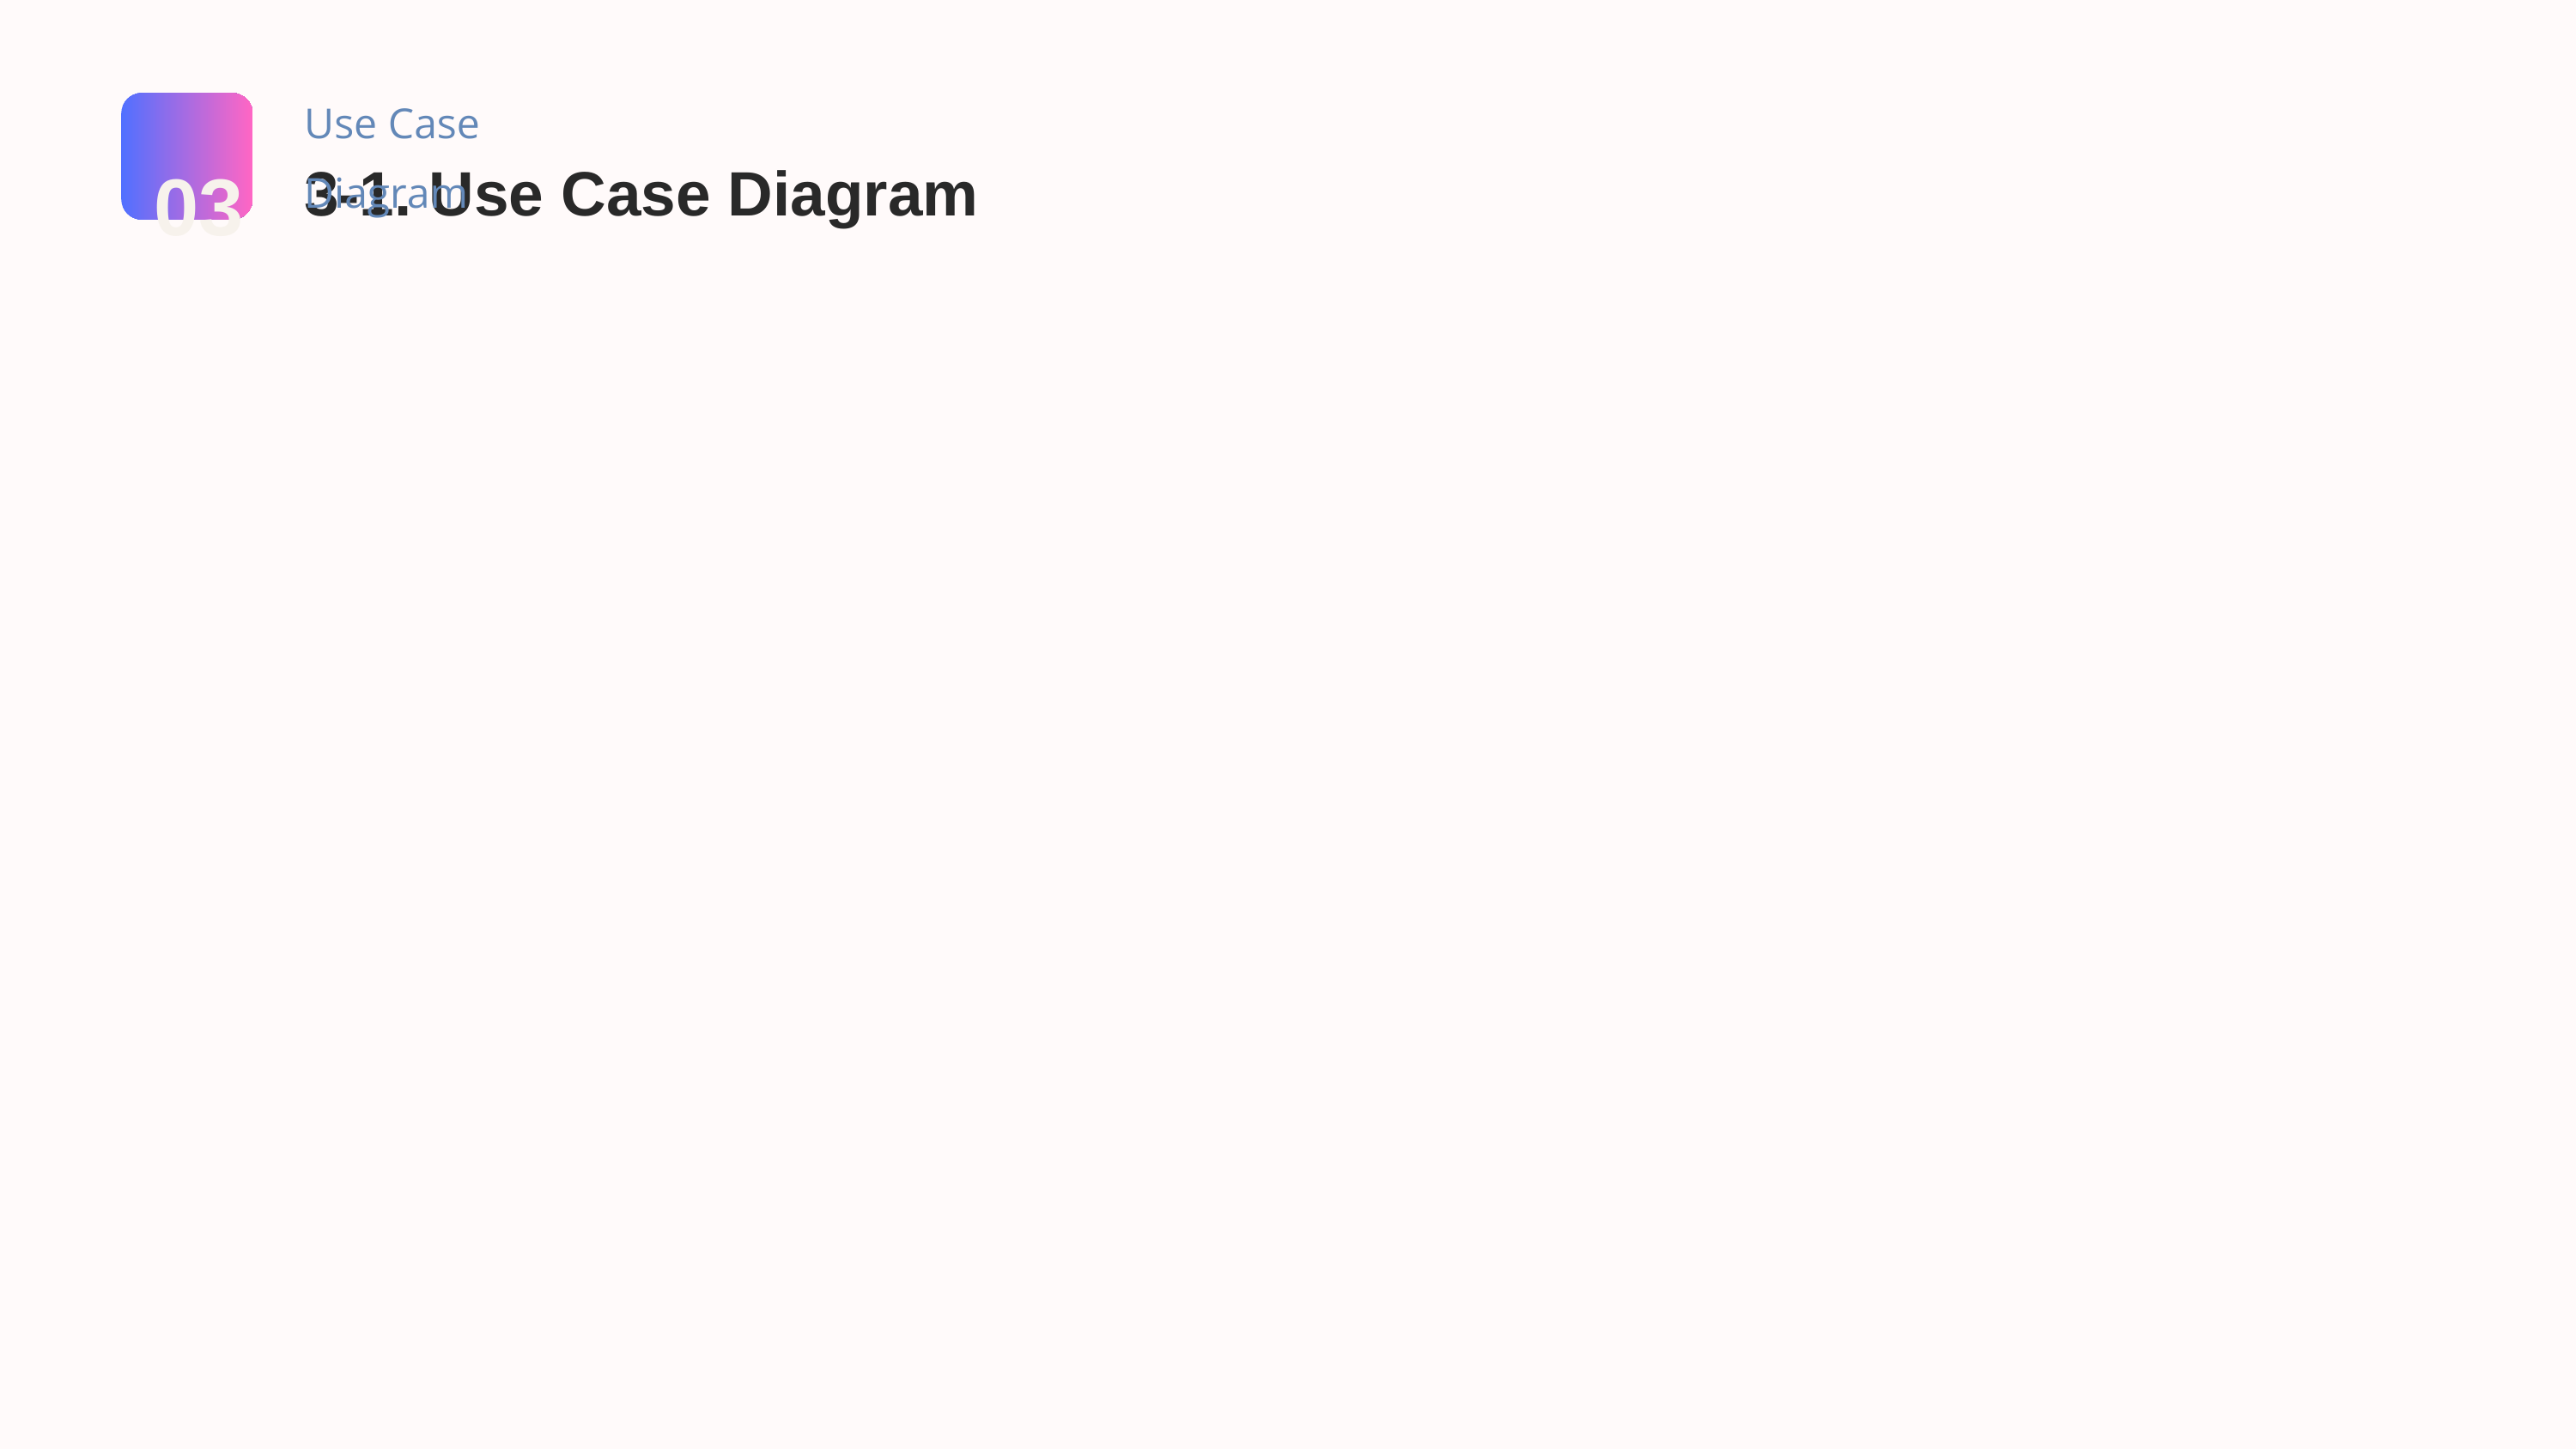

Use Case Diagram

03
3-1. Use Case Diagram